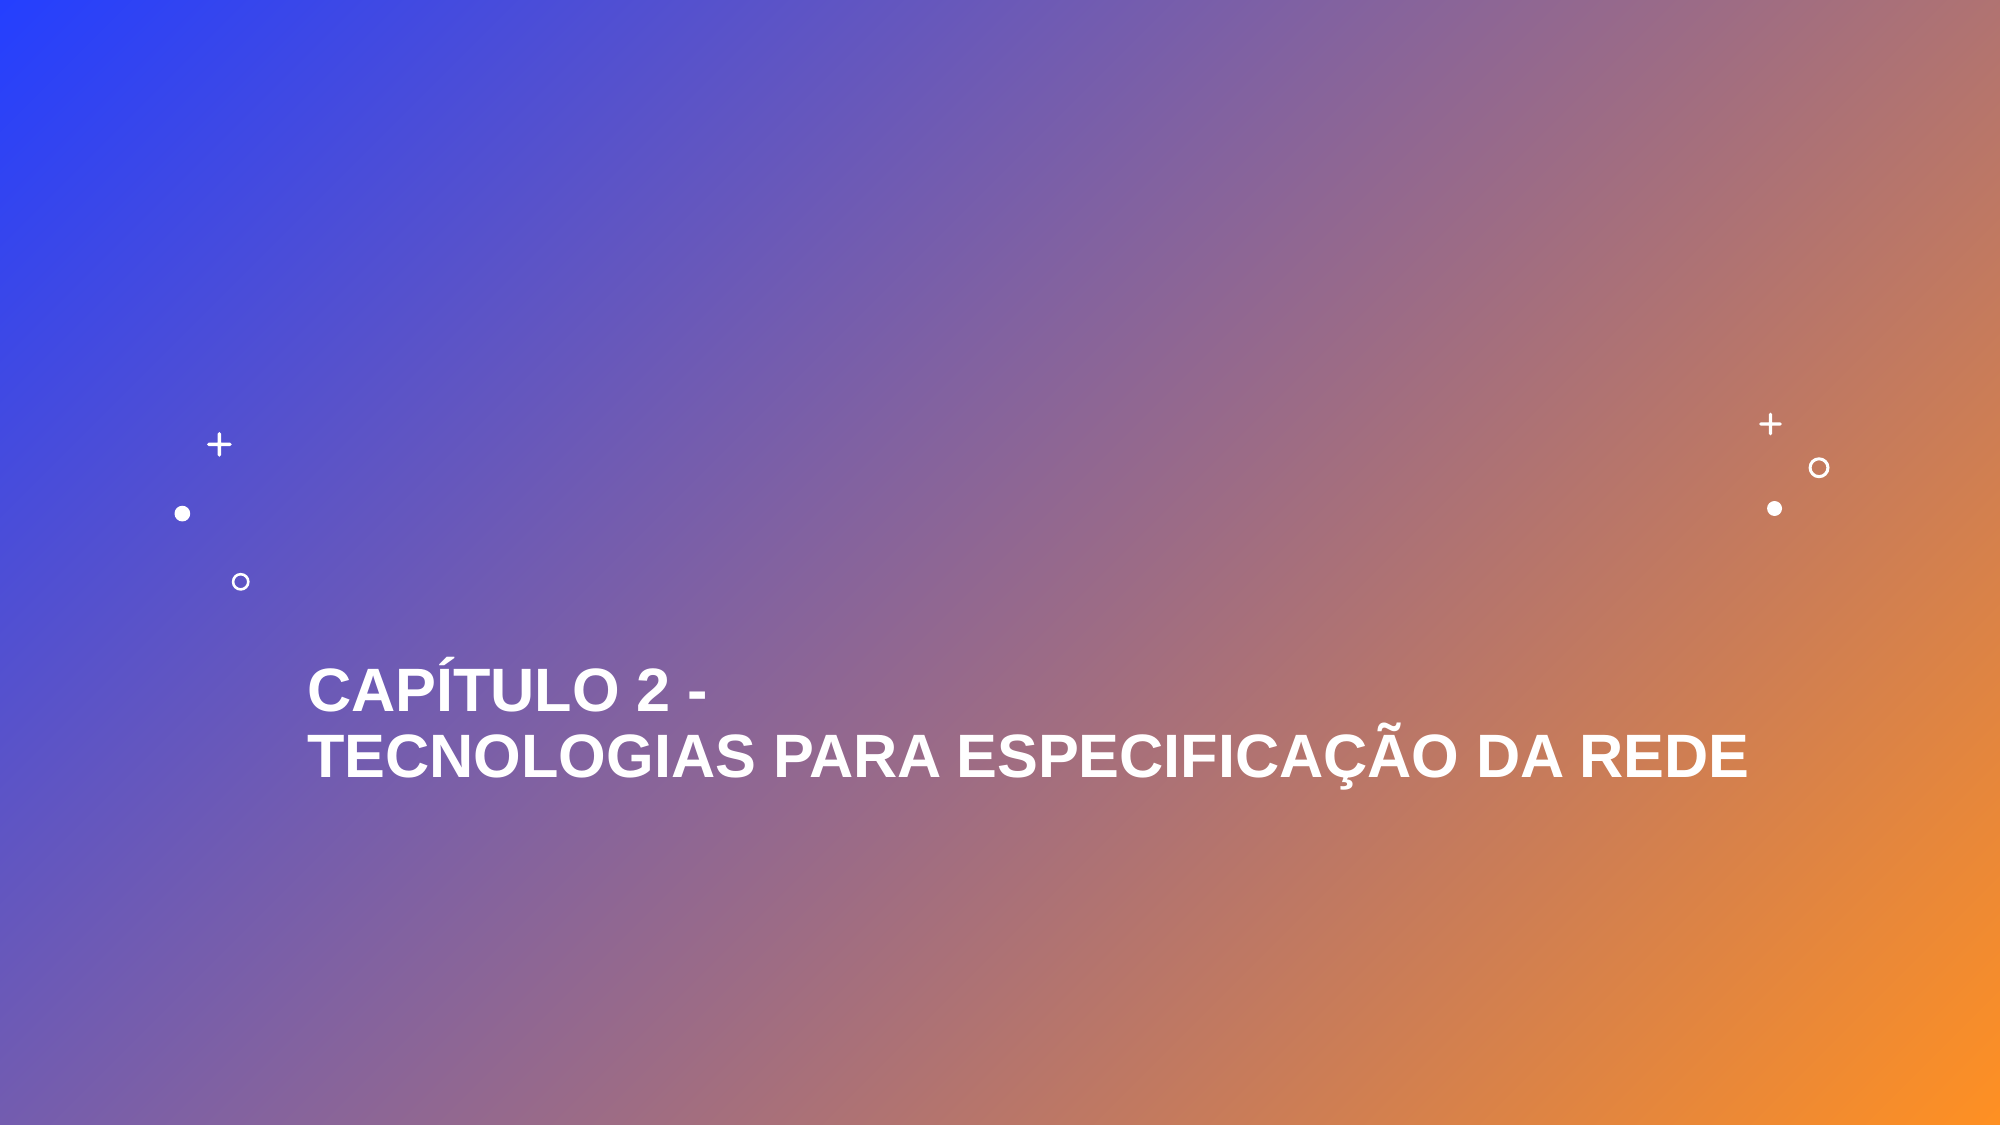

# Capítulo 2 - Tecnologias para Especificação da Rede